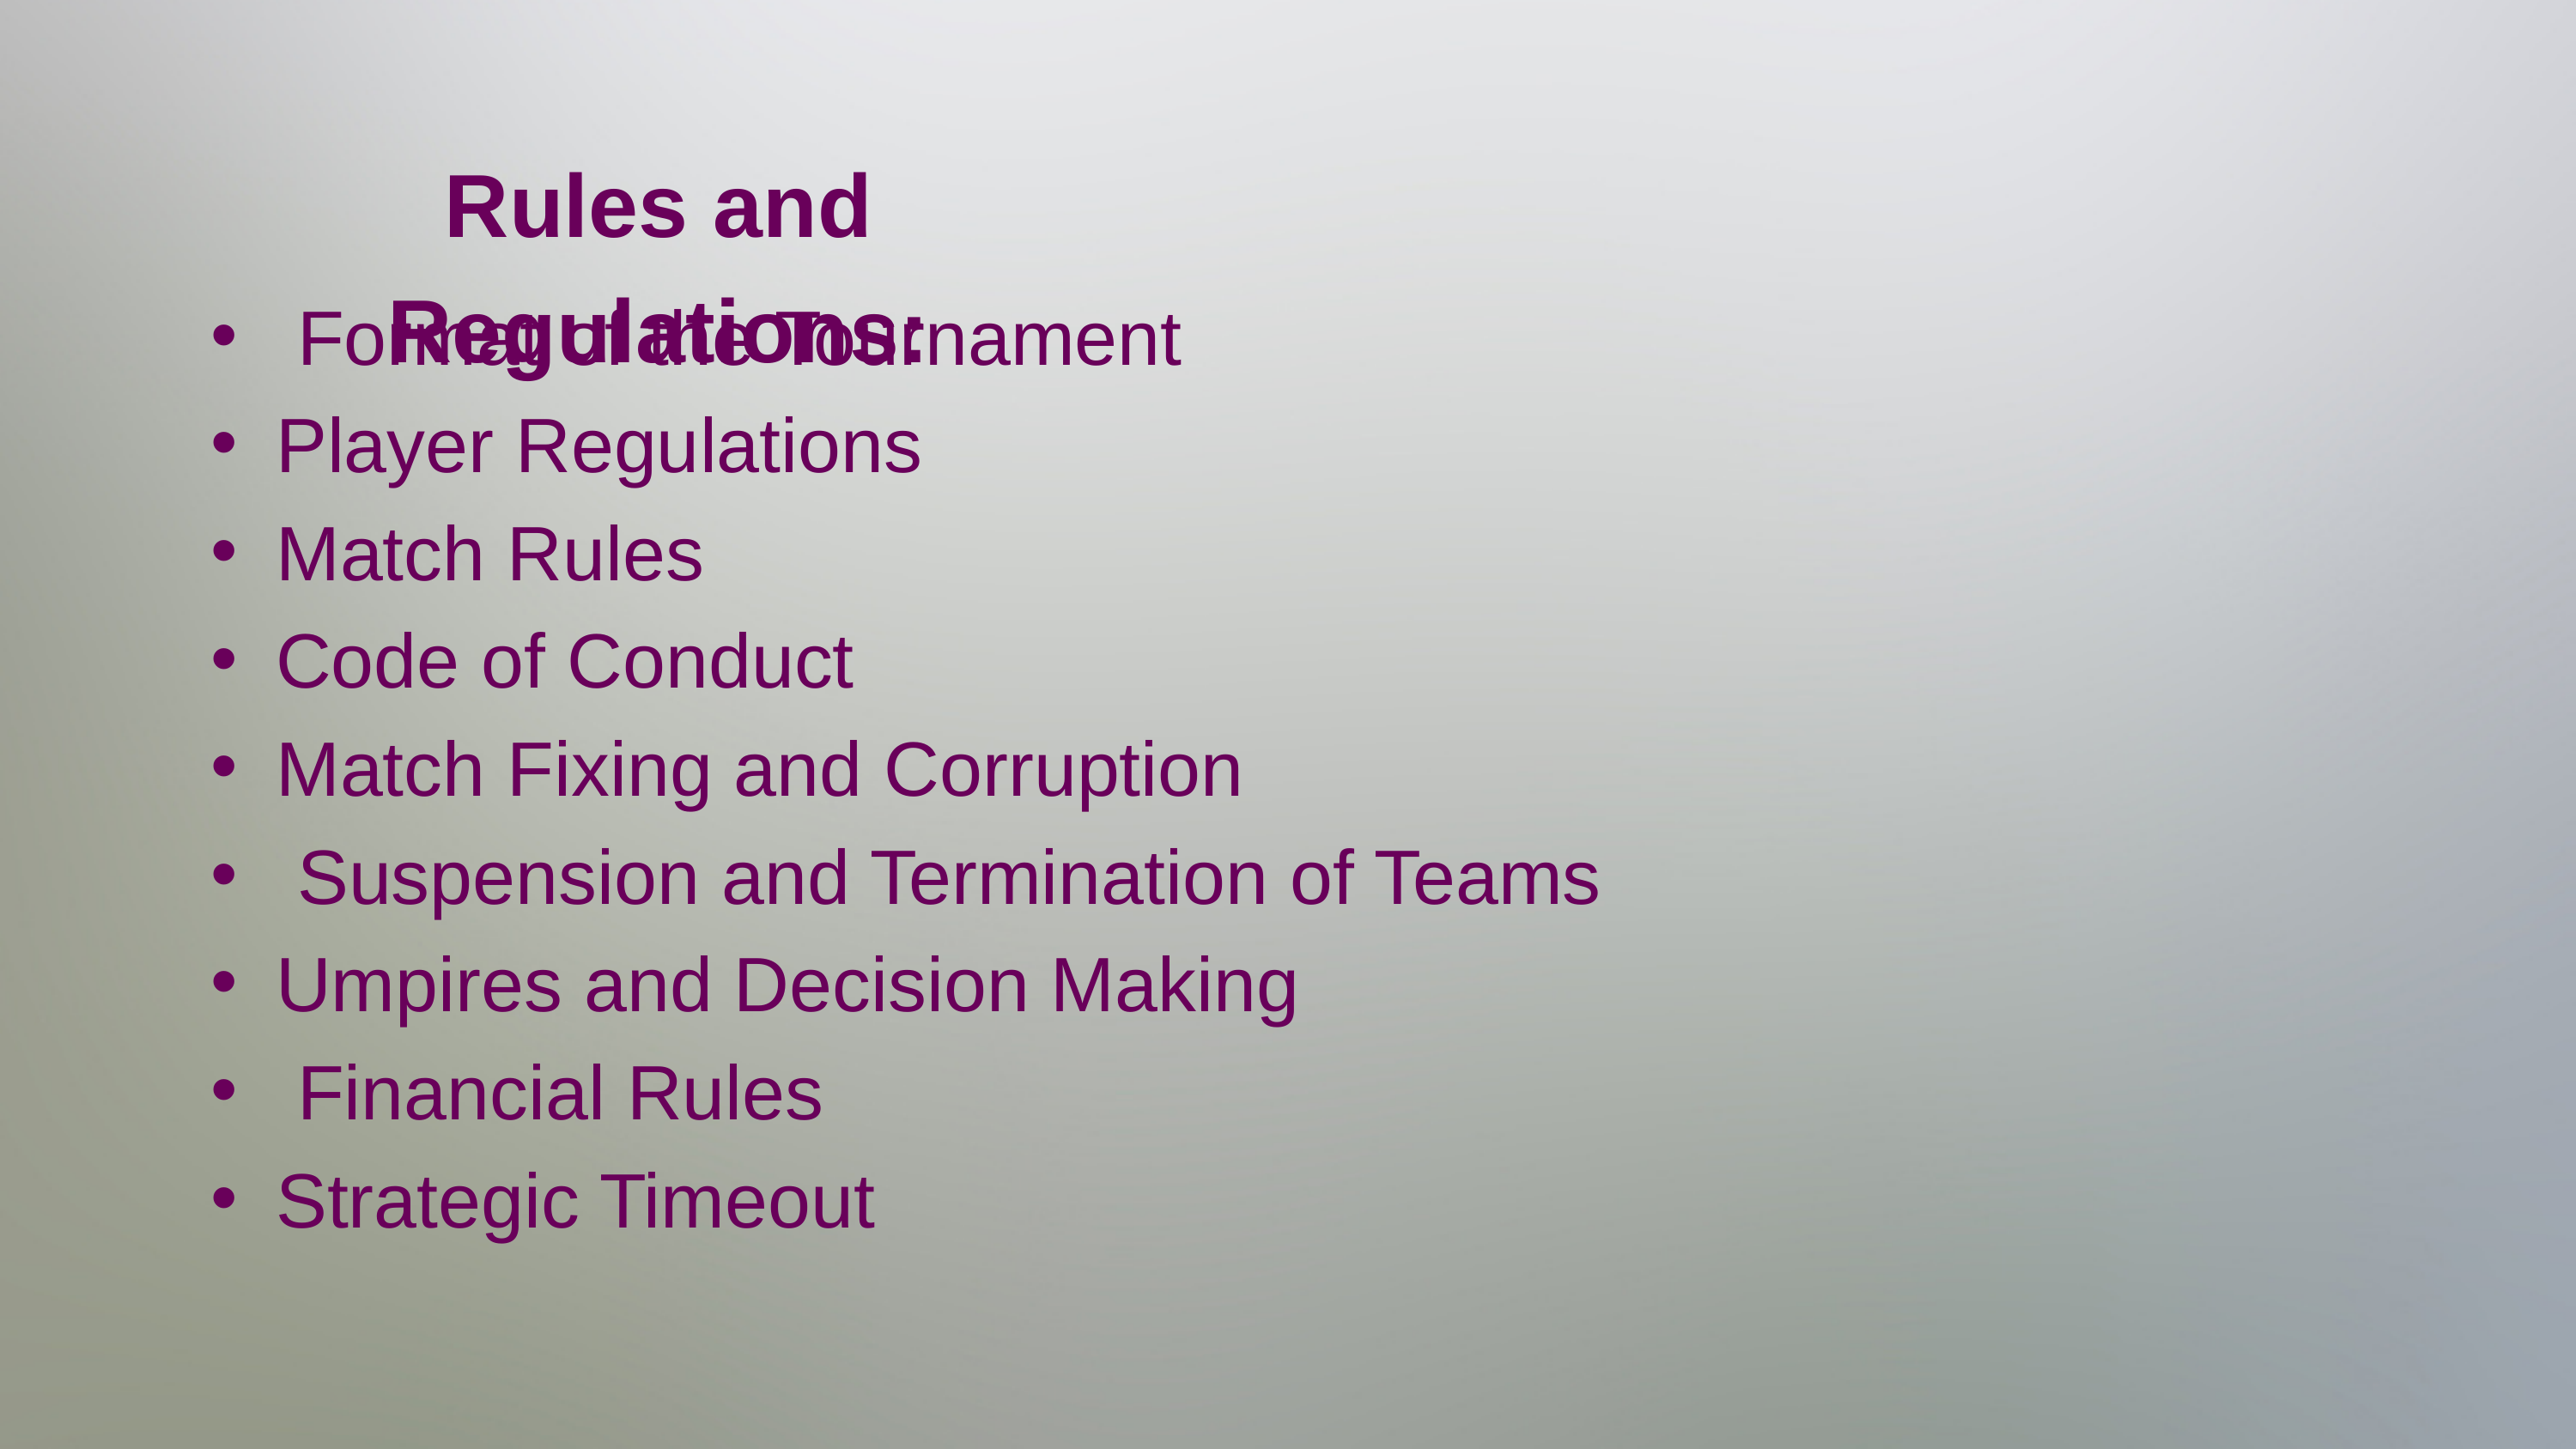

Rules and Regulations:
 Format of the Tournament
Player Regulations
Match Rules
Code of Conduct
Match Fixing and Corruption
 Suspension and Termination of Teams
Umpires and Decision Making
 Financial Rules
Strategic Timeout